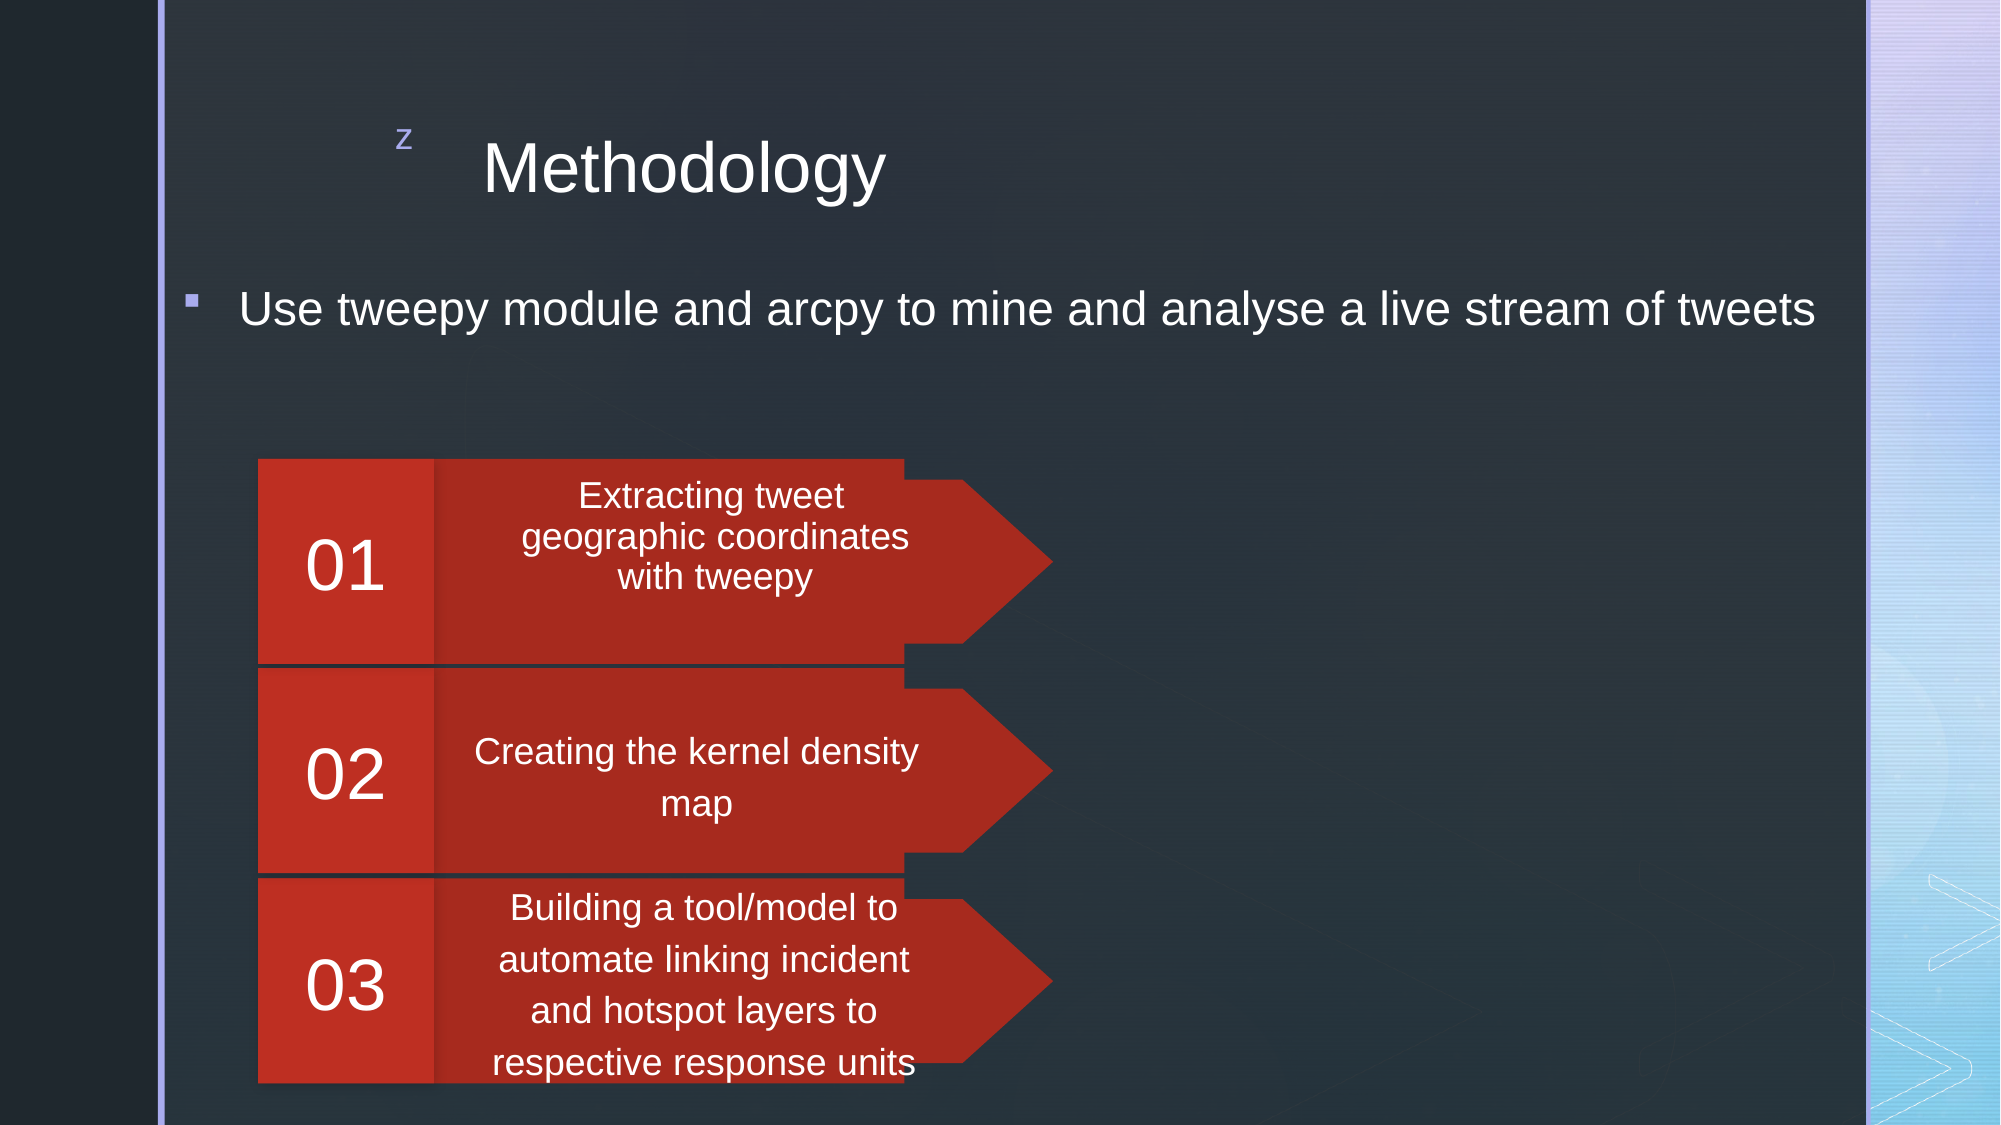

# Methodology
Use tweepy module and arcpy to mine and analyse a live stream of tweets

01

Extracting tweet geographic coordinates with tweepy

02

Creating the kernel density map

03

Building a tool/model to automate linking incident and hotspot layers to respective response units